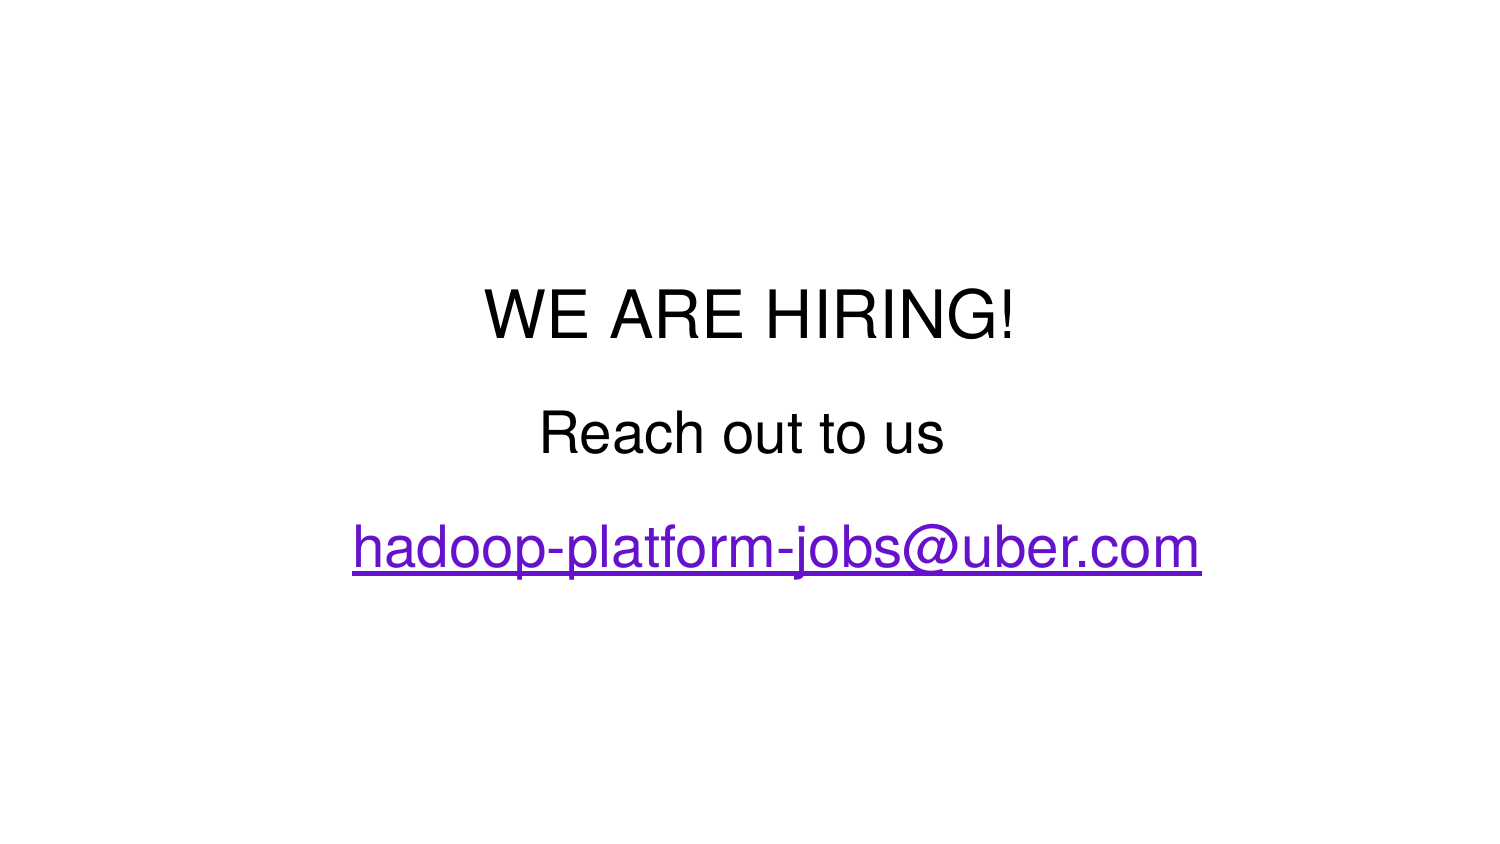

WE ARE HIRING!
  Reach out to us
         hadoop-platform-jobs@uber.com